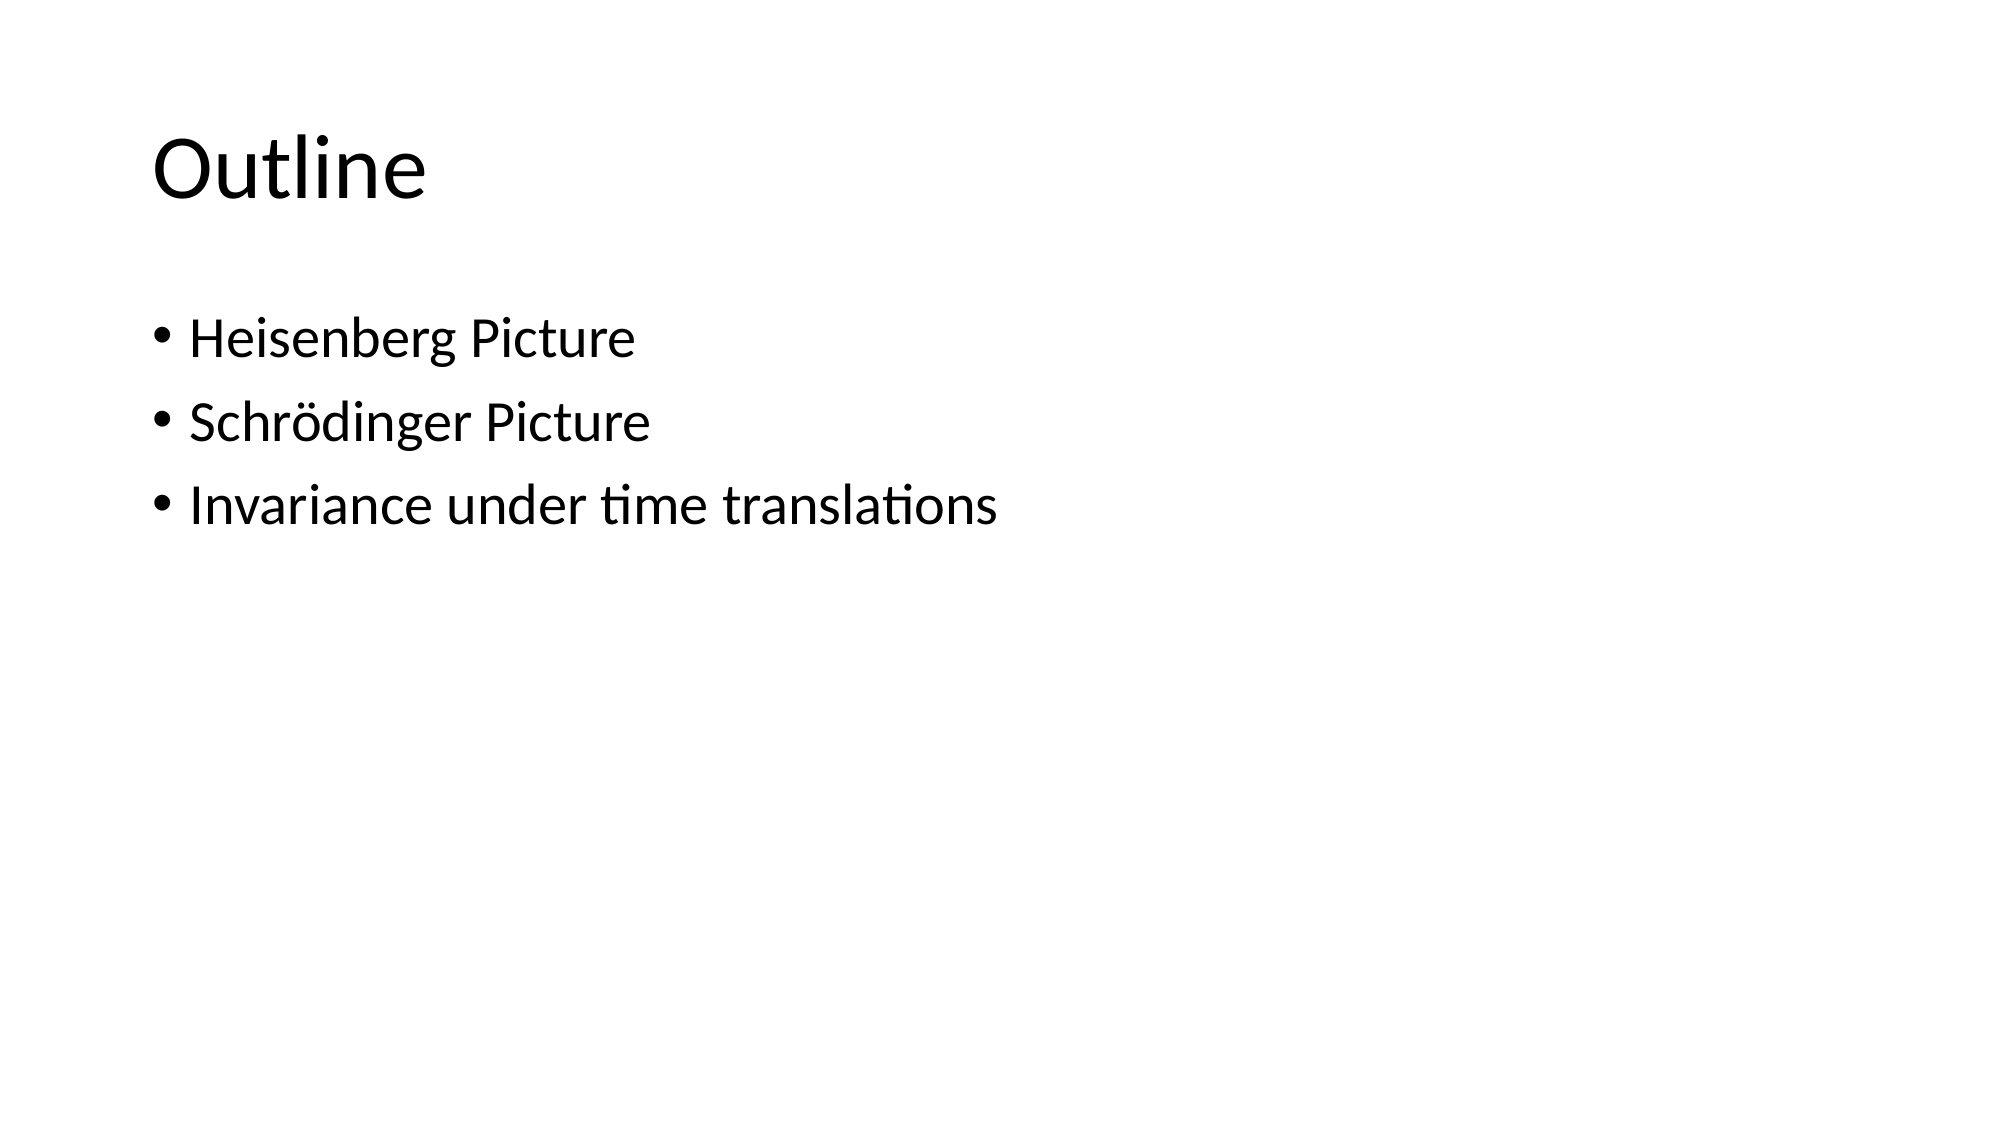

# Outline
Heisenberg Picture
Schrödinger Picture
Invariance under time translations